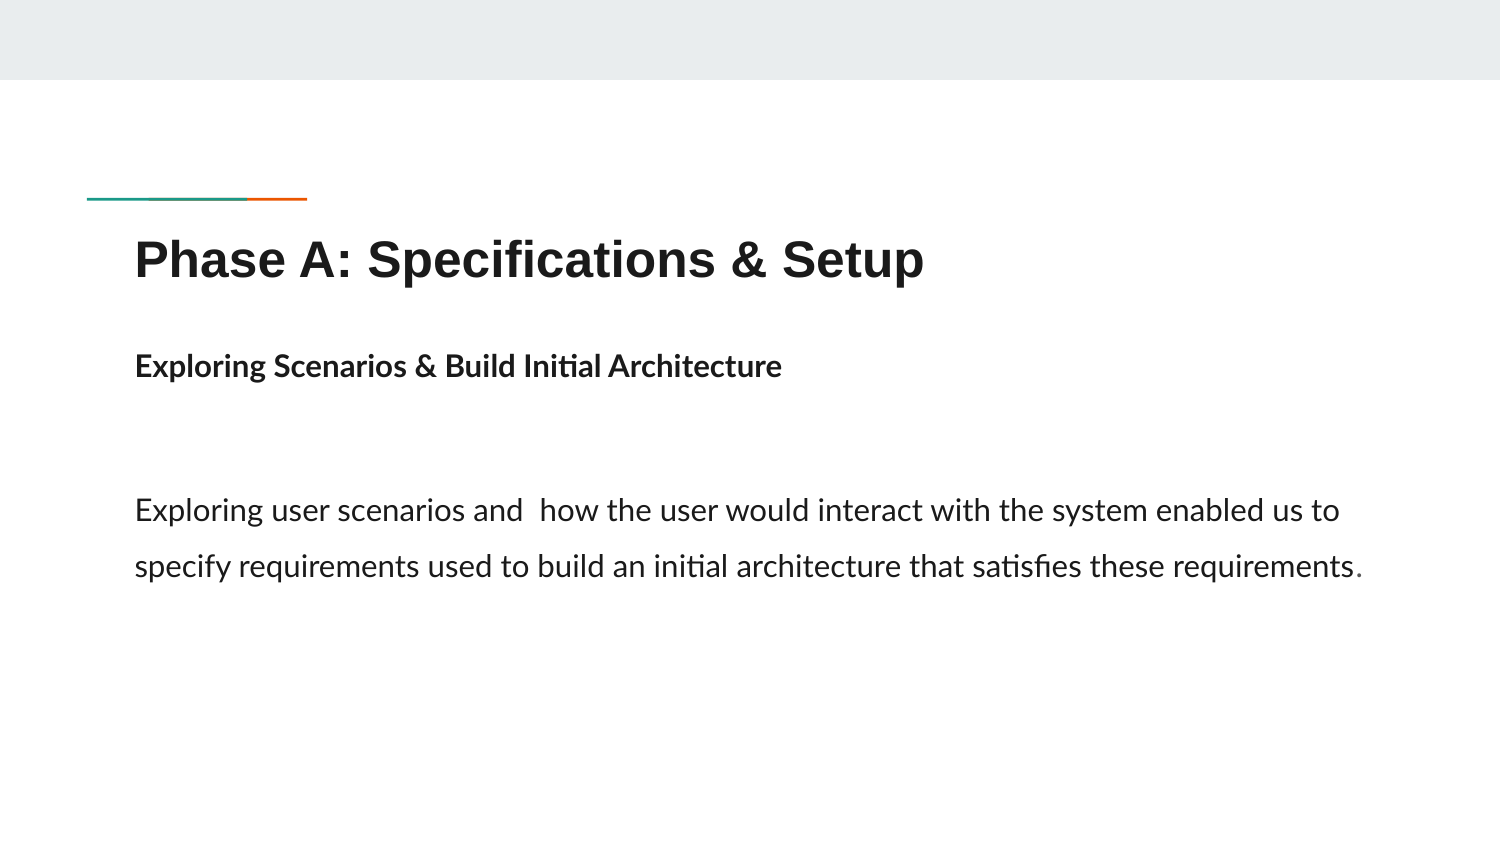

# Phase A: Specifications & Setup
Exploring Scenarios & Build Initial Architecture

Exploring user scenarios and  how the user would interact with the system enabled us to specify requirements used to build an initial architecture that satisfies these requirements.